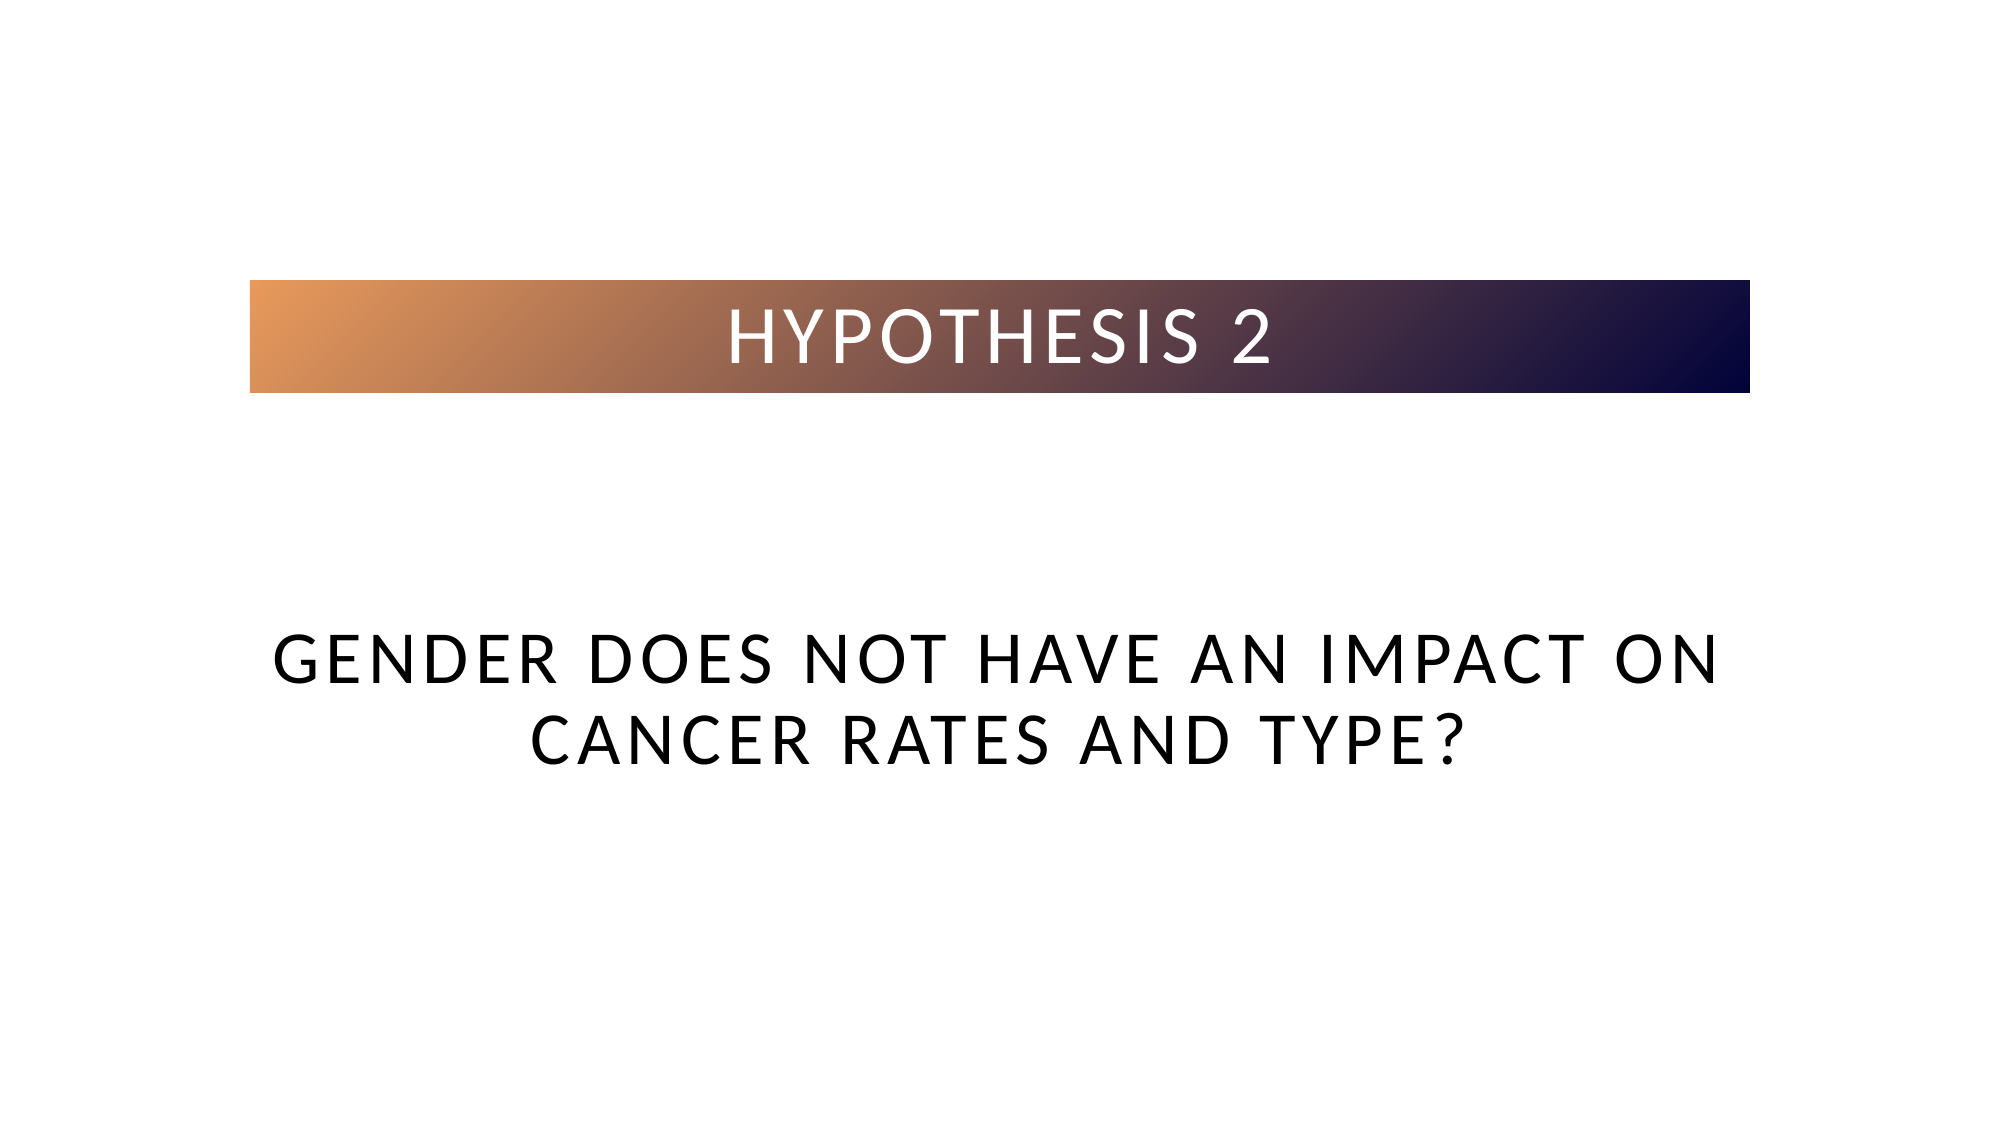

Hypothesis 2
# Gender does not have an impact on cancer rates and type?